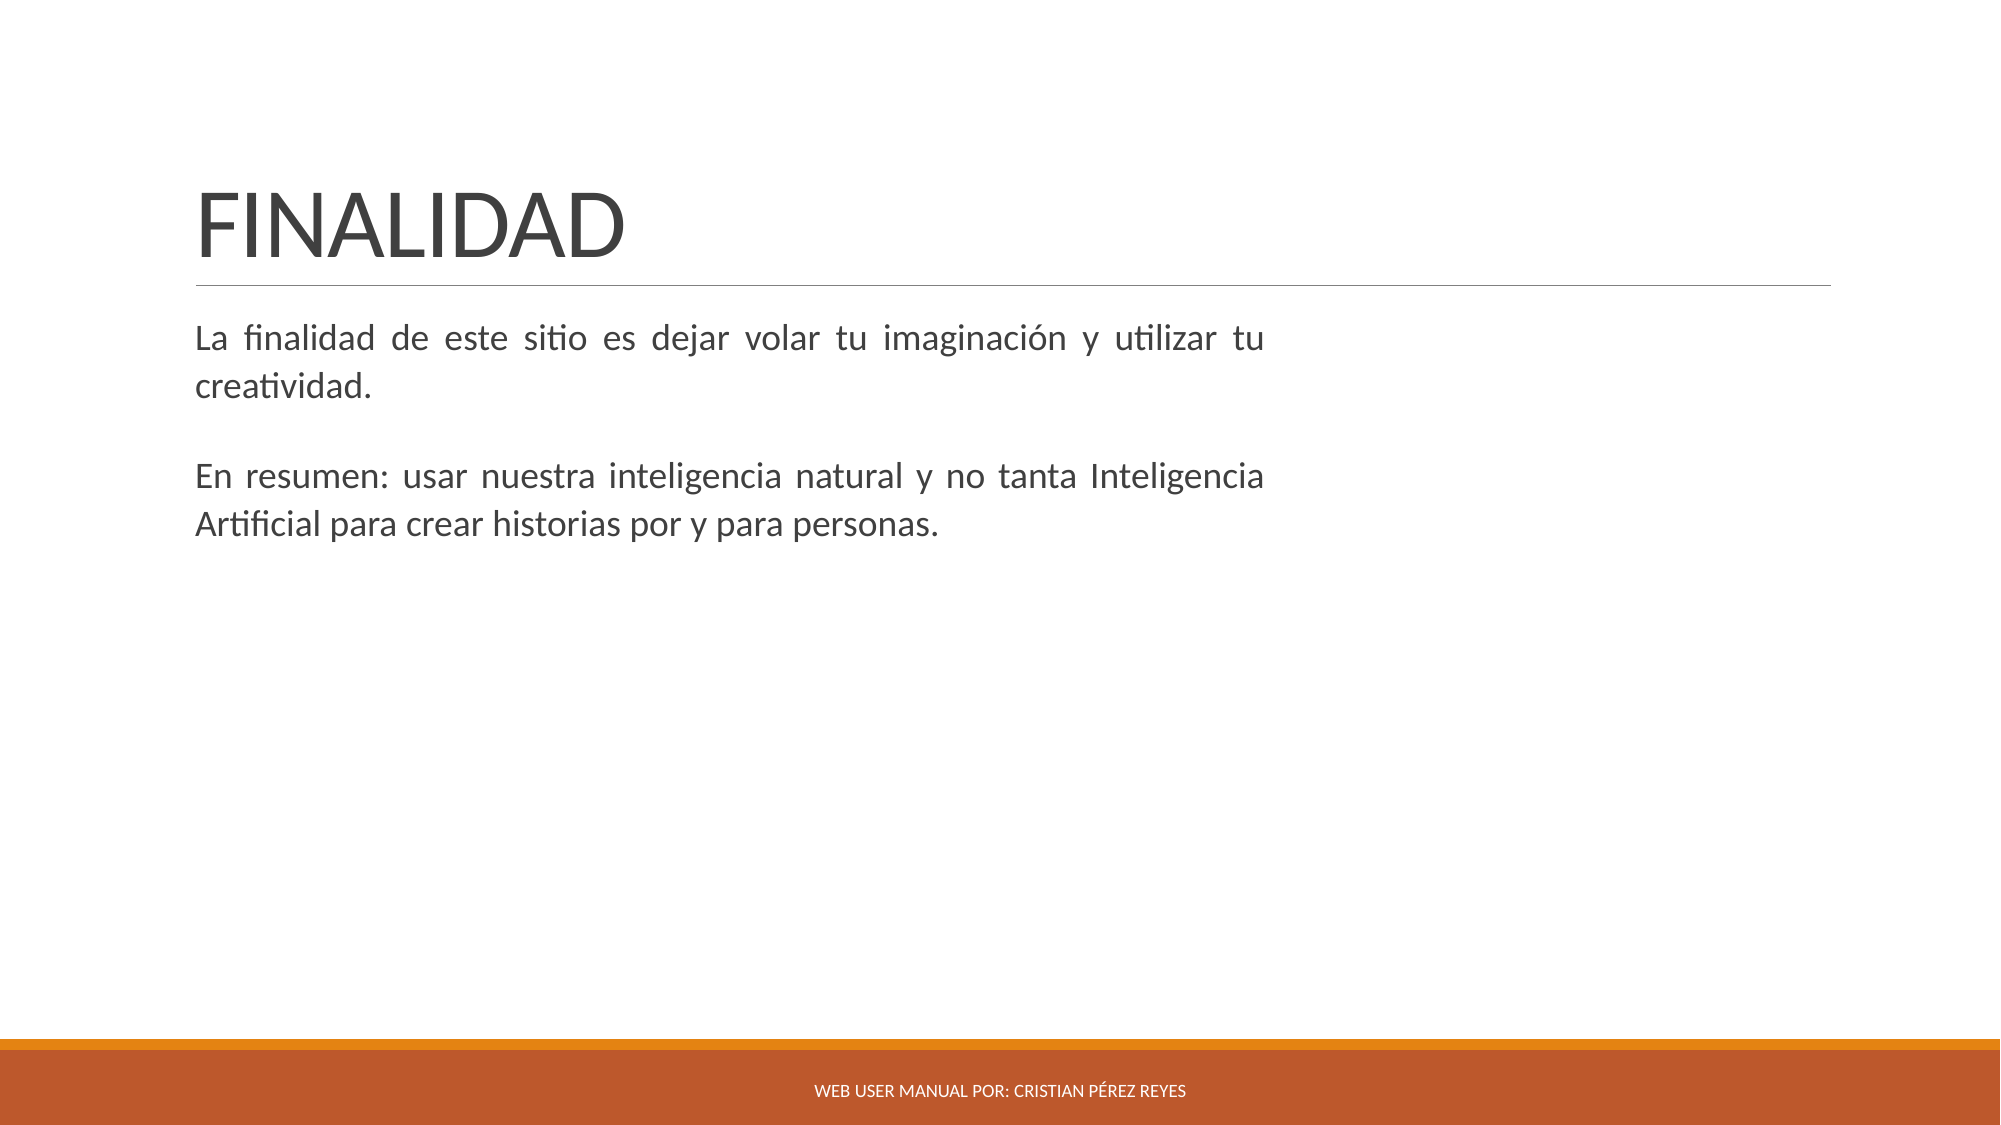

# FINALIDAD
La finalidad de este sitio es dejar volar tu imaginación y utilizar tu creatividad.
En resumen: usar nuestra inteligencia natural y no tanta Inteligencia Artificial para crear historias por y para personas.
Web user manual por: Cristian Pérez reyes